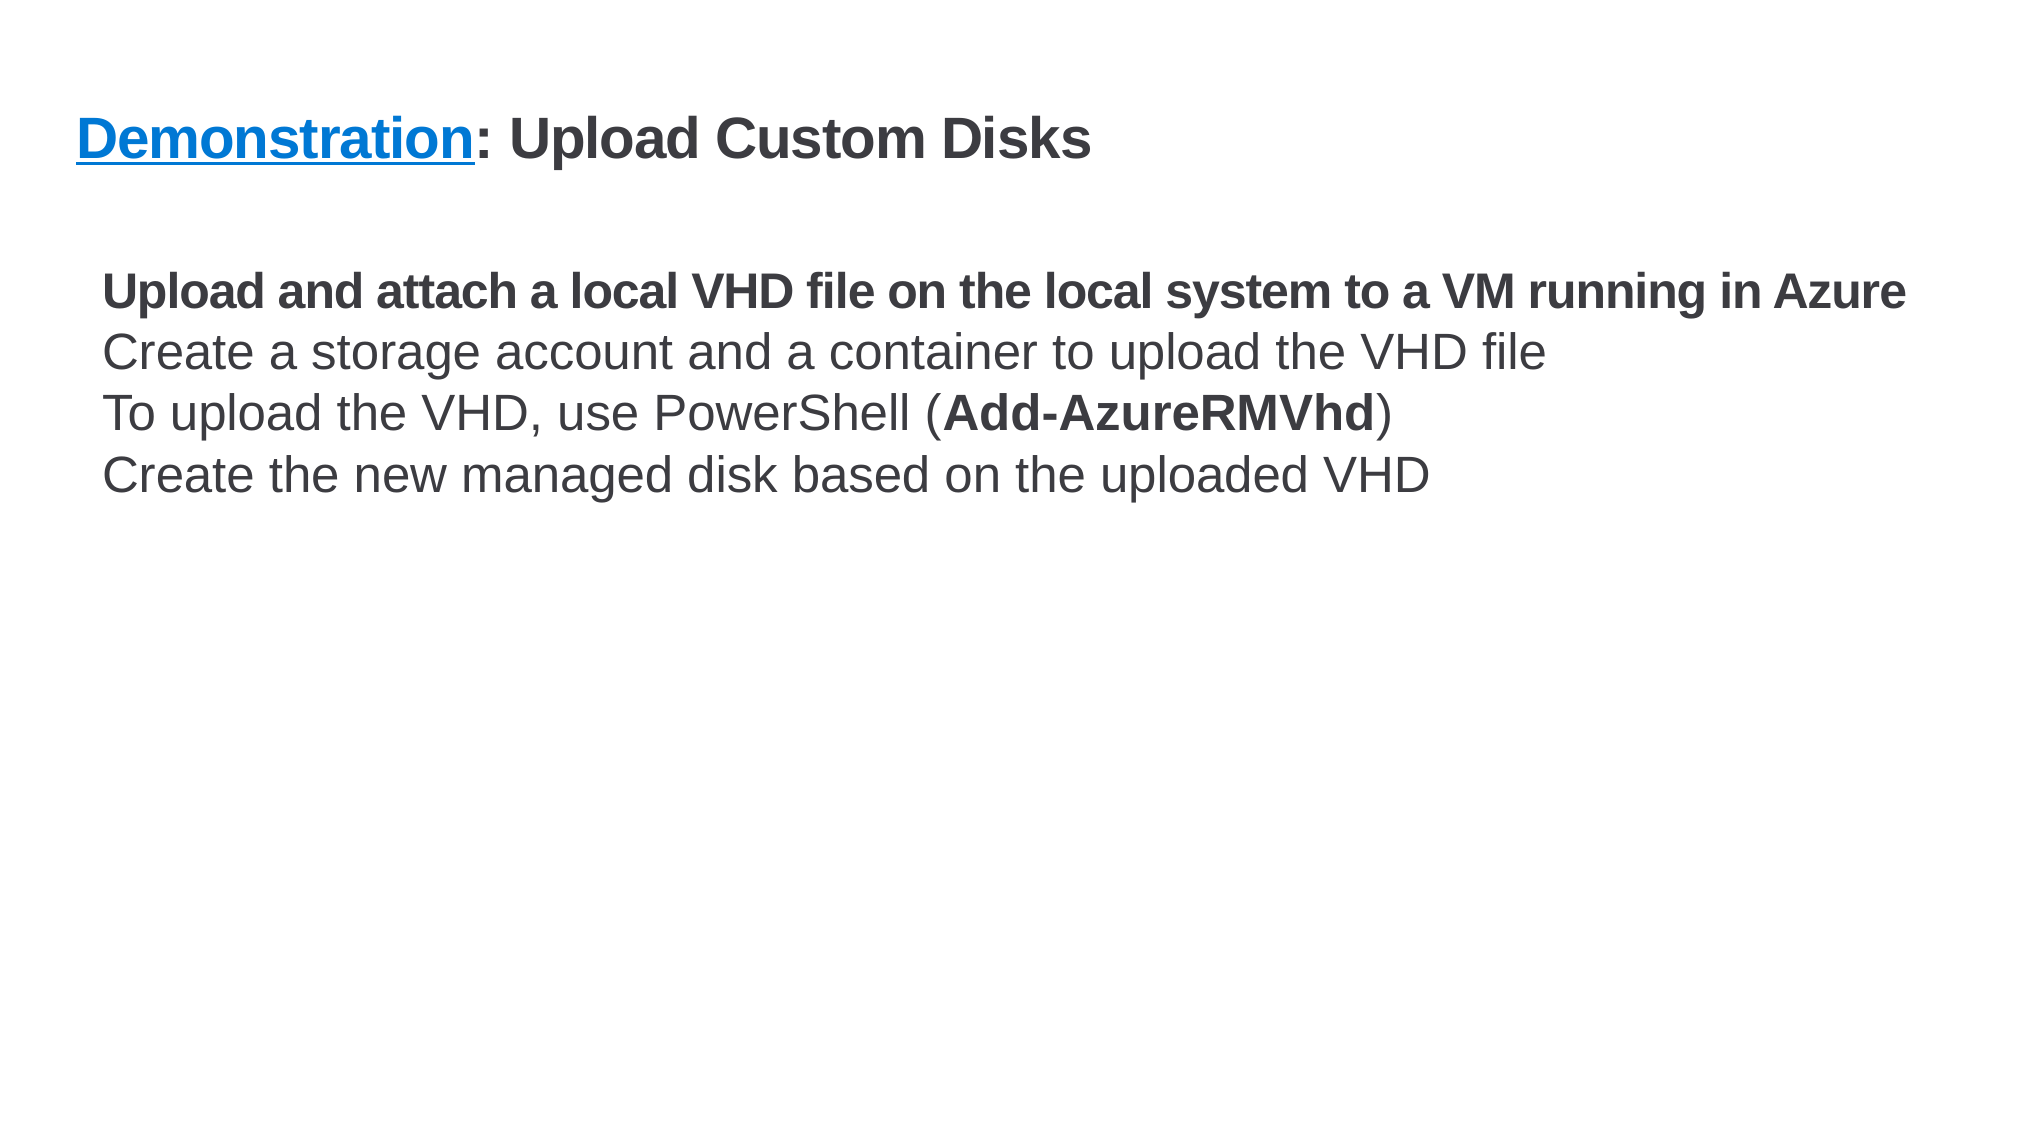

# Demonstration: Upload Custom Disks
Upload and attach a local VHD file on the local system to a VM running in Azure
Create a storage account and a container to upload the VHD file
To upload the VHD, use PowerShell (Add-AzureRMVhd)
Create the new managed disk based on the uploaded VHD